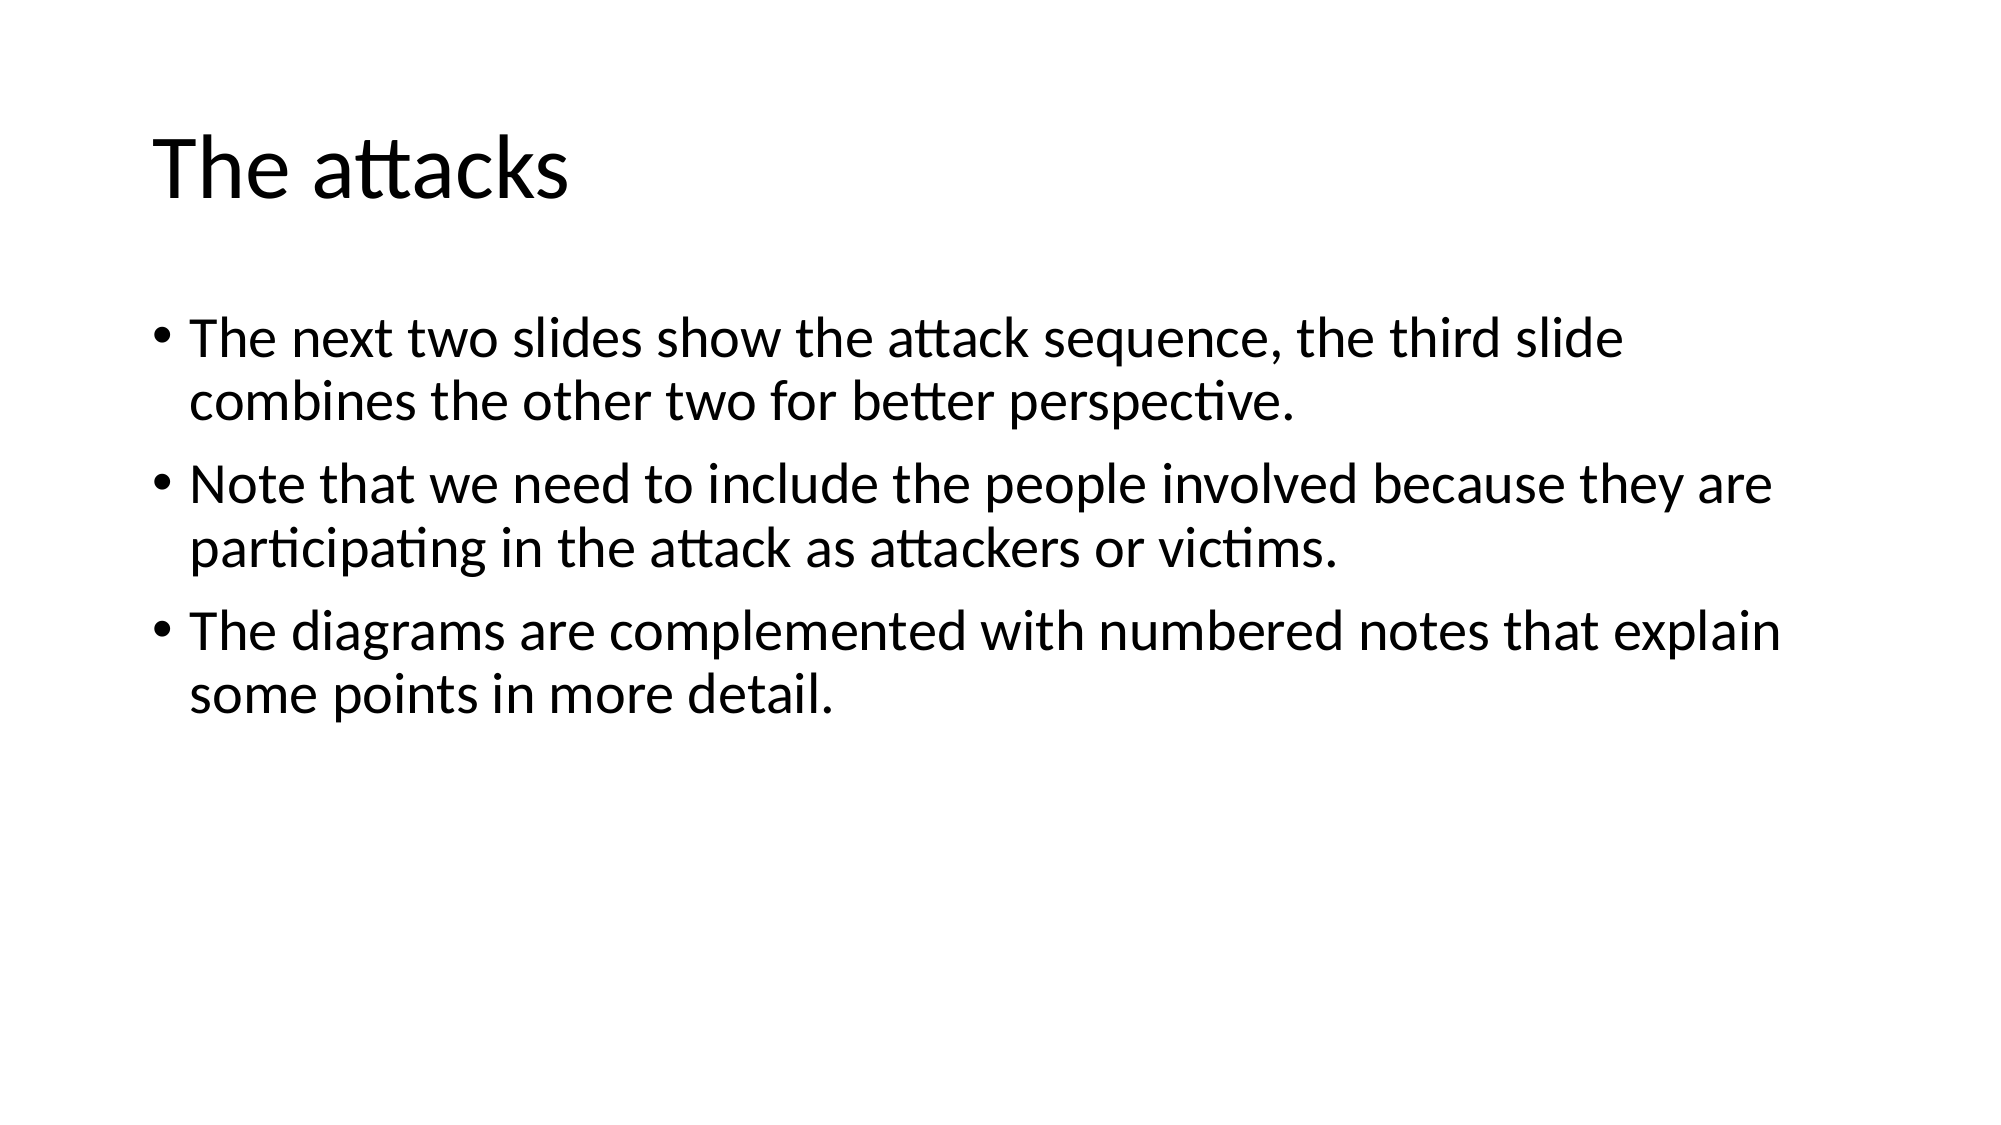

# The attacks
The next two slides show the attack sequence, the third slide combines the other two for better perspective.
Note that we need to include the people involved because they are participating in the attack as attackers or victims.
The diagrams are complemented with numbered notes that explain some points in more detail.